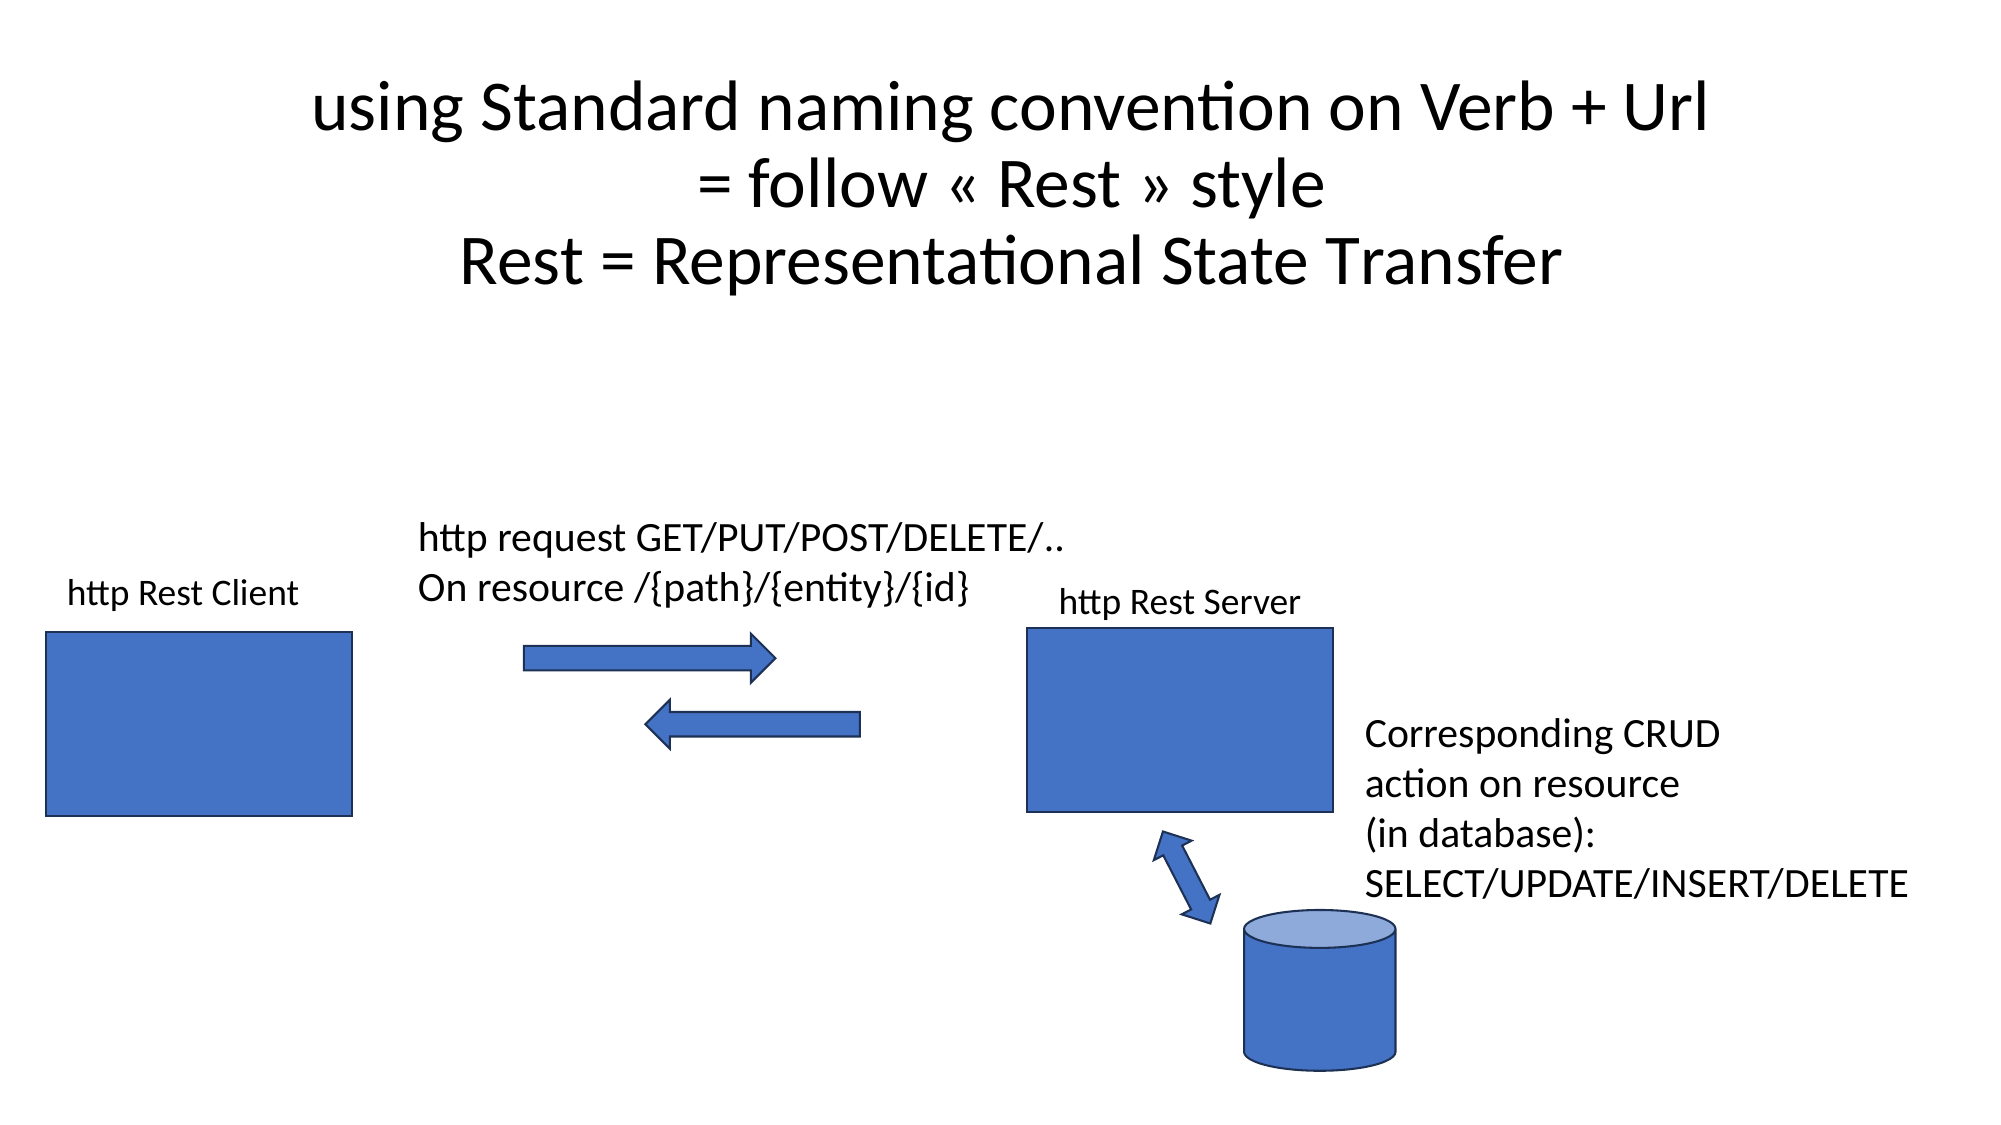

# using Standard naming convention on Verb + Url = follow « Rest » style Rest = Representational State Transfer
http request GET/PUT/POST/DELETE/..
On resource /{path}/{entity}/{id}
http Rest Client
http Rest Server

Corresponding CRUD
action on resource
(in database):
SELECT/UPDATE/INSERT/DELETE